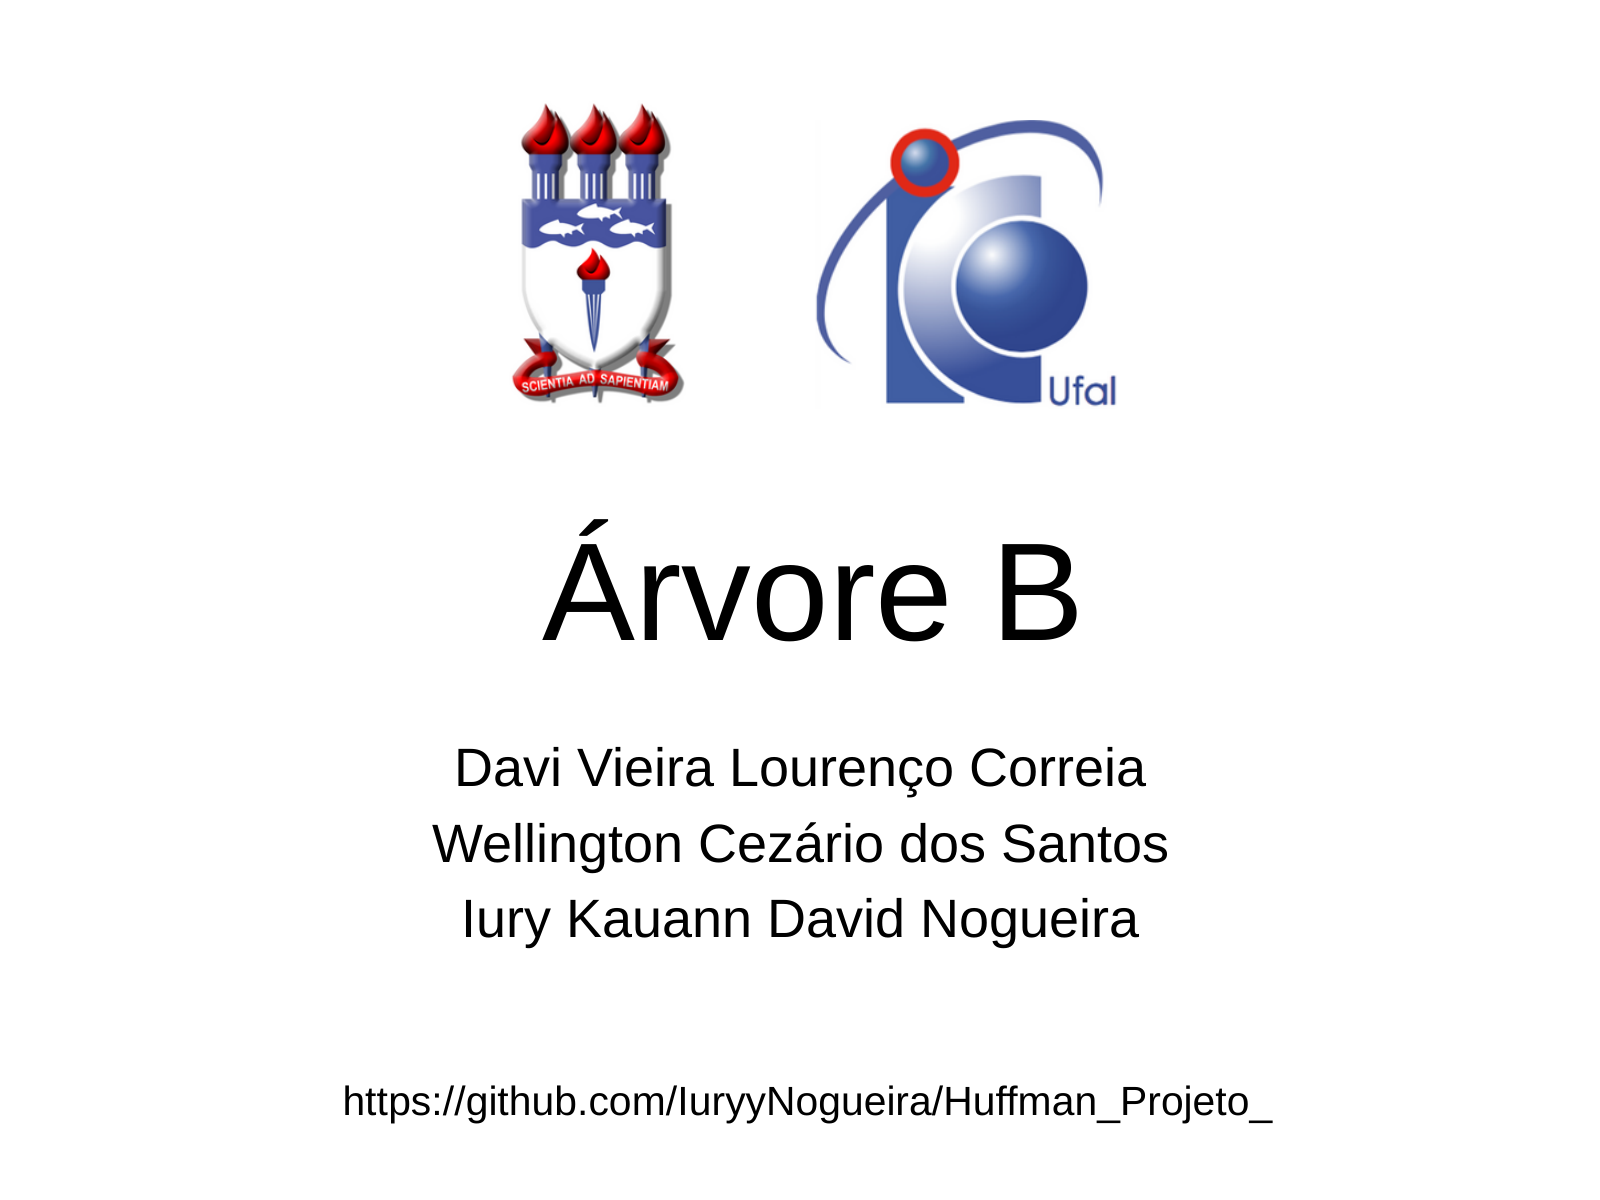

Árvore B

Davi Vieira Lourenço Correia
Wellington Cezário dos Santos
Iury Kauann David Nogueira
https://github.com/IuryyNogueira/Huffman_Projeto_